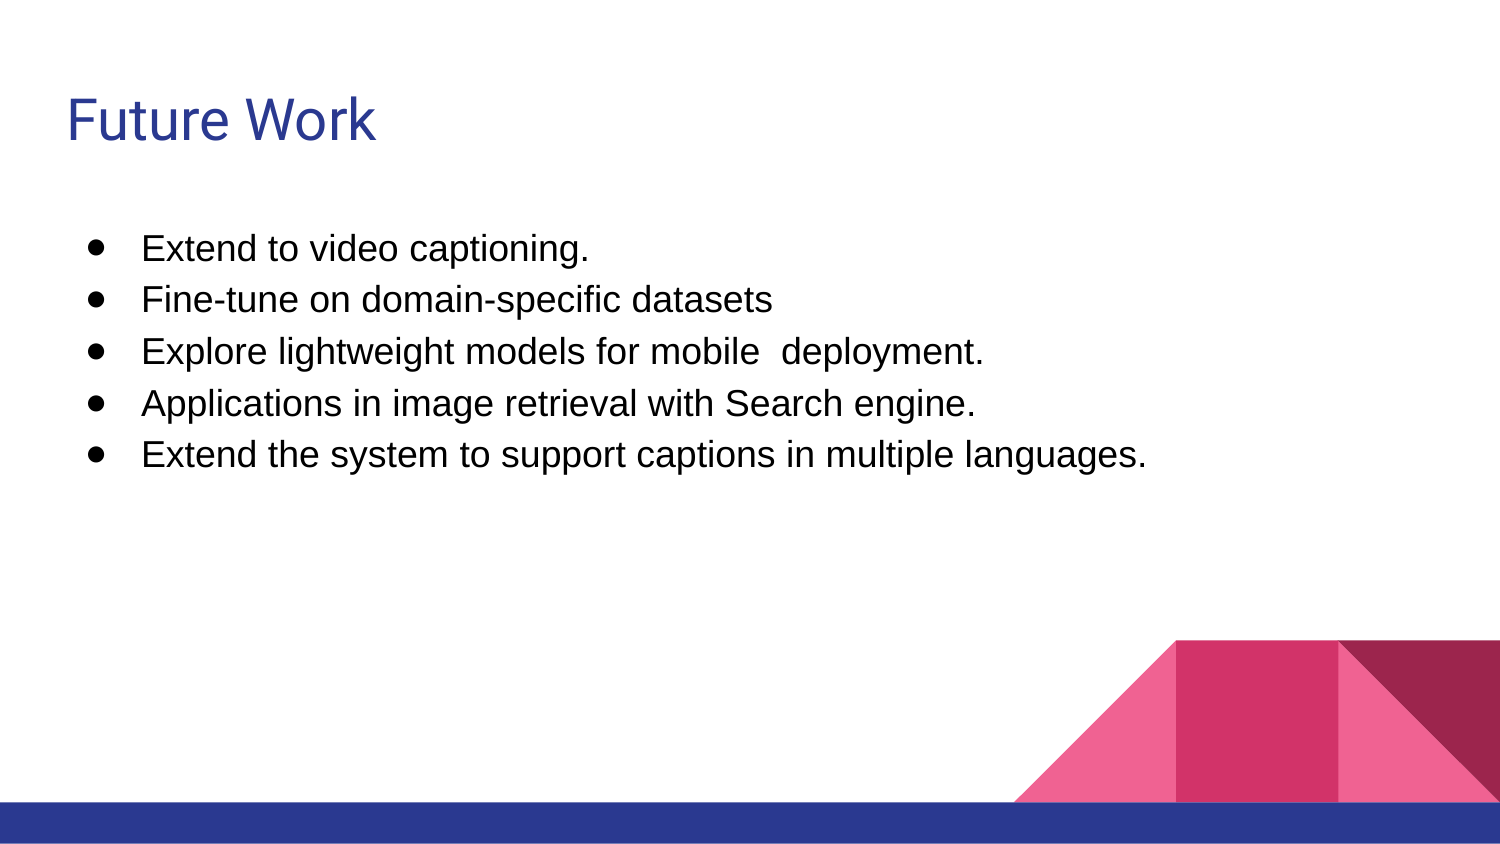

# Future Work
Extend to video captioning.
Fine-tune on domain-specific datasets
Explore lightweight models for mobile  deployment.
Applications in image retrieval with Search engine.
Extend the system to support captions in multiple languages.